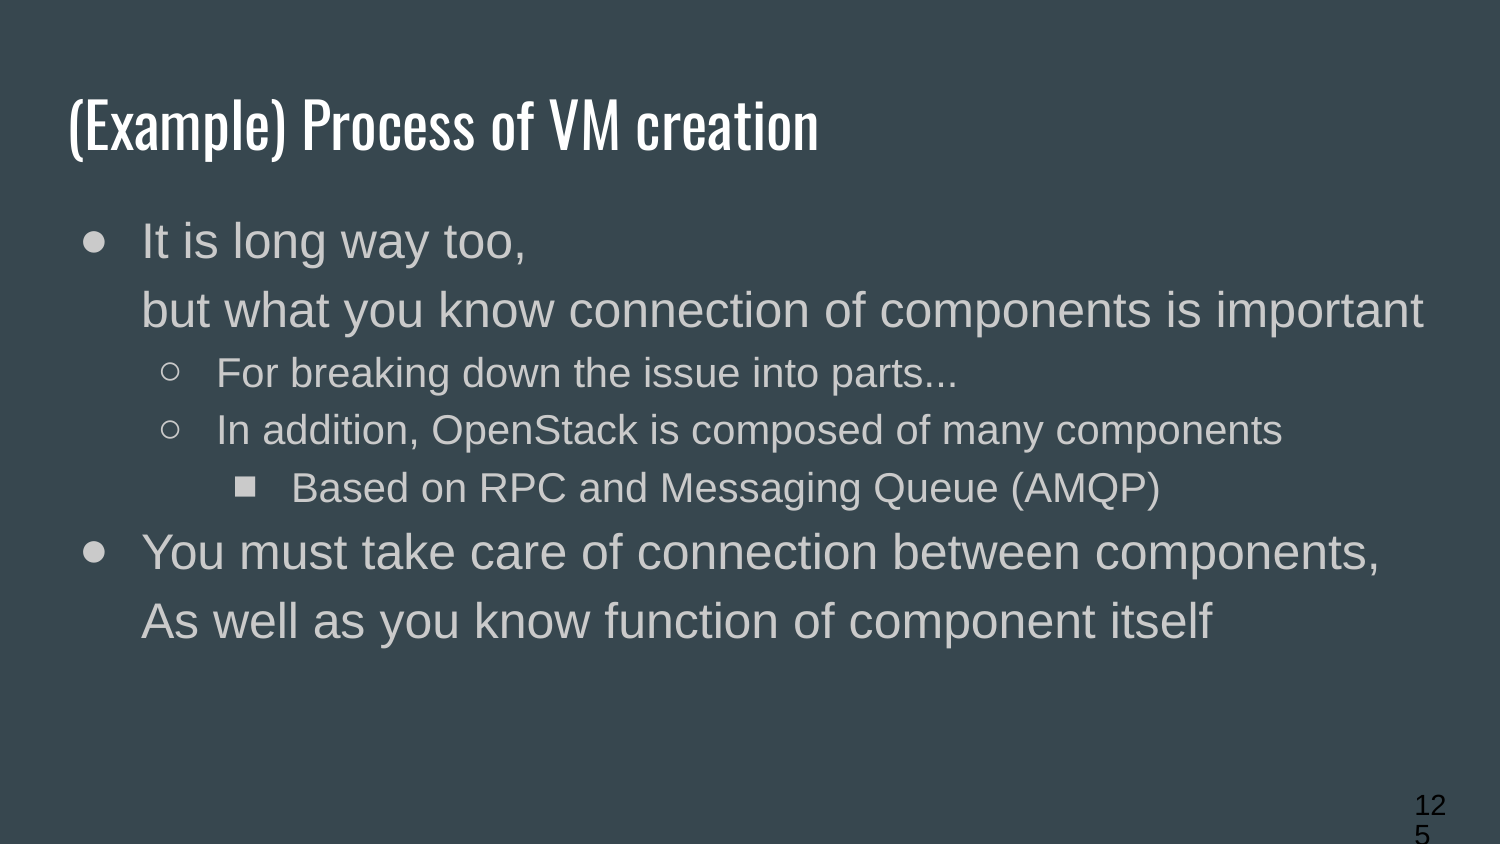

# (Example) Process of VM creation
It is long way too,
but what you know connection of components is important
For breaking down the issue into parts...
In addition, OpenStack is composed of many components
Based on RPC and Messaging Queue (AMQP)
You must take care of connection between components,
As well as you know function of component itself
125